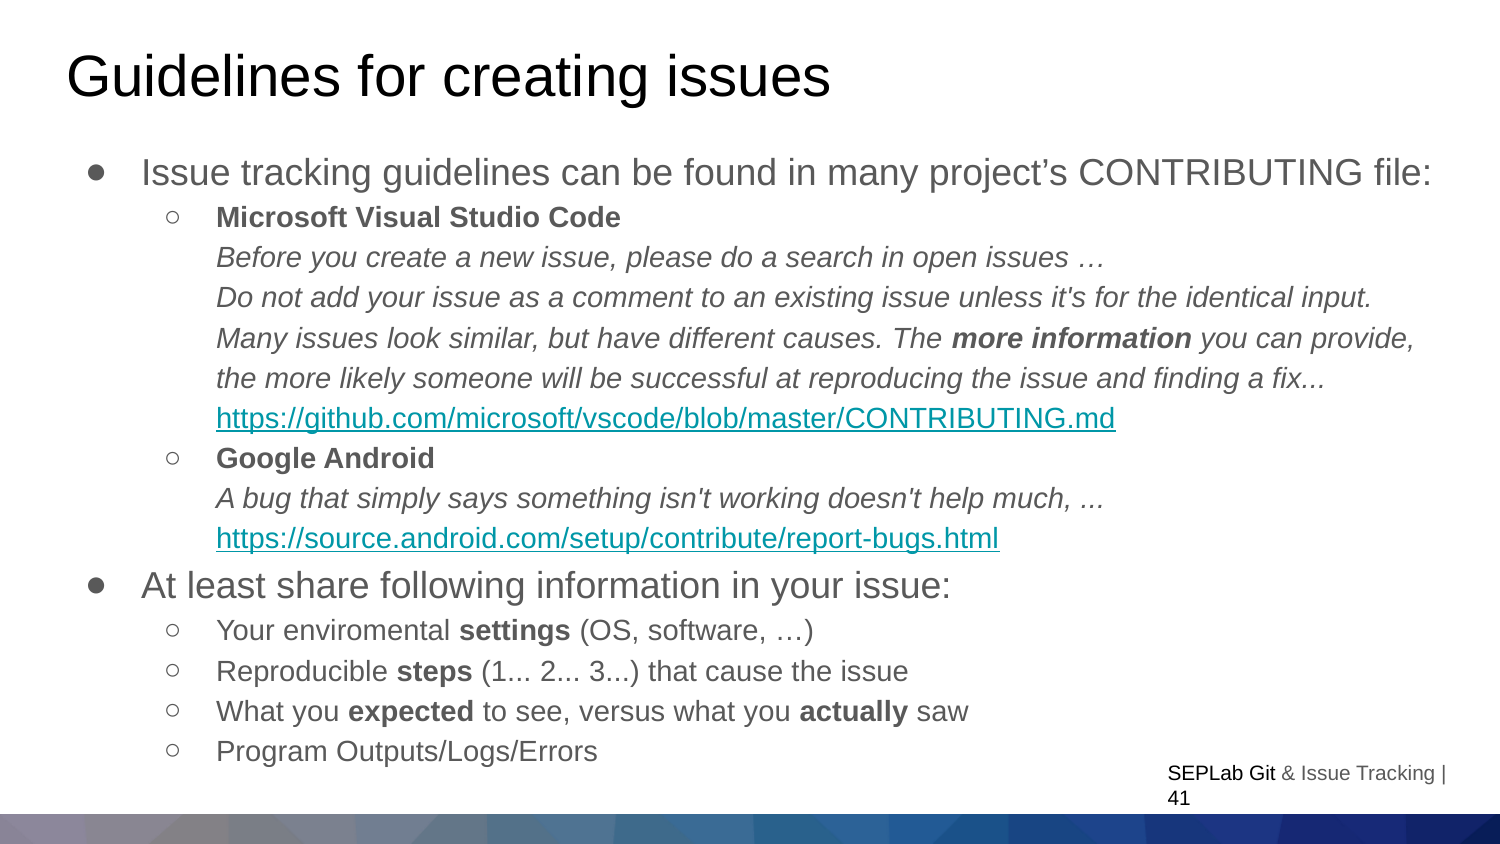

# Guidelines for creating issues
Issue tracking guidelines can be found in many project’s CONTRIBUTING file:
Microsoft Visual Studio Code
Before you create a new issue, please do a search in open issues …
Do not add your issue as a comment to an existing issue unless it's for the identical input. Many issues look similar, but have different causes. The more information you can provide, the more likely someone will be successful at reproducing the issue and finding a fix...
https://github.com/microsoft/vscode/blob/master/CONTRIBUTING.md
Google Android
A bug that simply says something isn't working doesn't help much, ...
https://source.android.com/setup/contribute/report-bugs.html
At least share following information in your issue:
Your enviromental settings (OS, software, …)
Reproducible steps (1... 2... 3...) that cause the issue
What you expected to see, versus what you actually saw
Program Outputs/Logs/Errors
SEPLab Git & Issue Tracking |   41